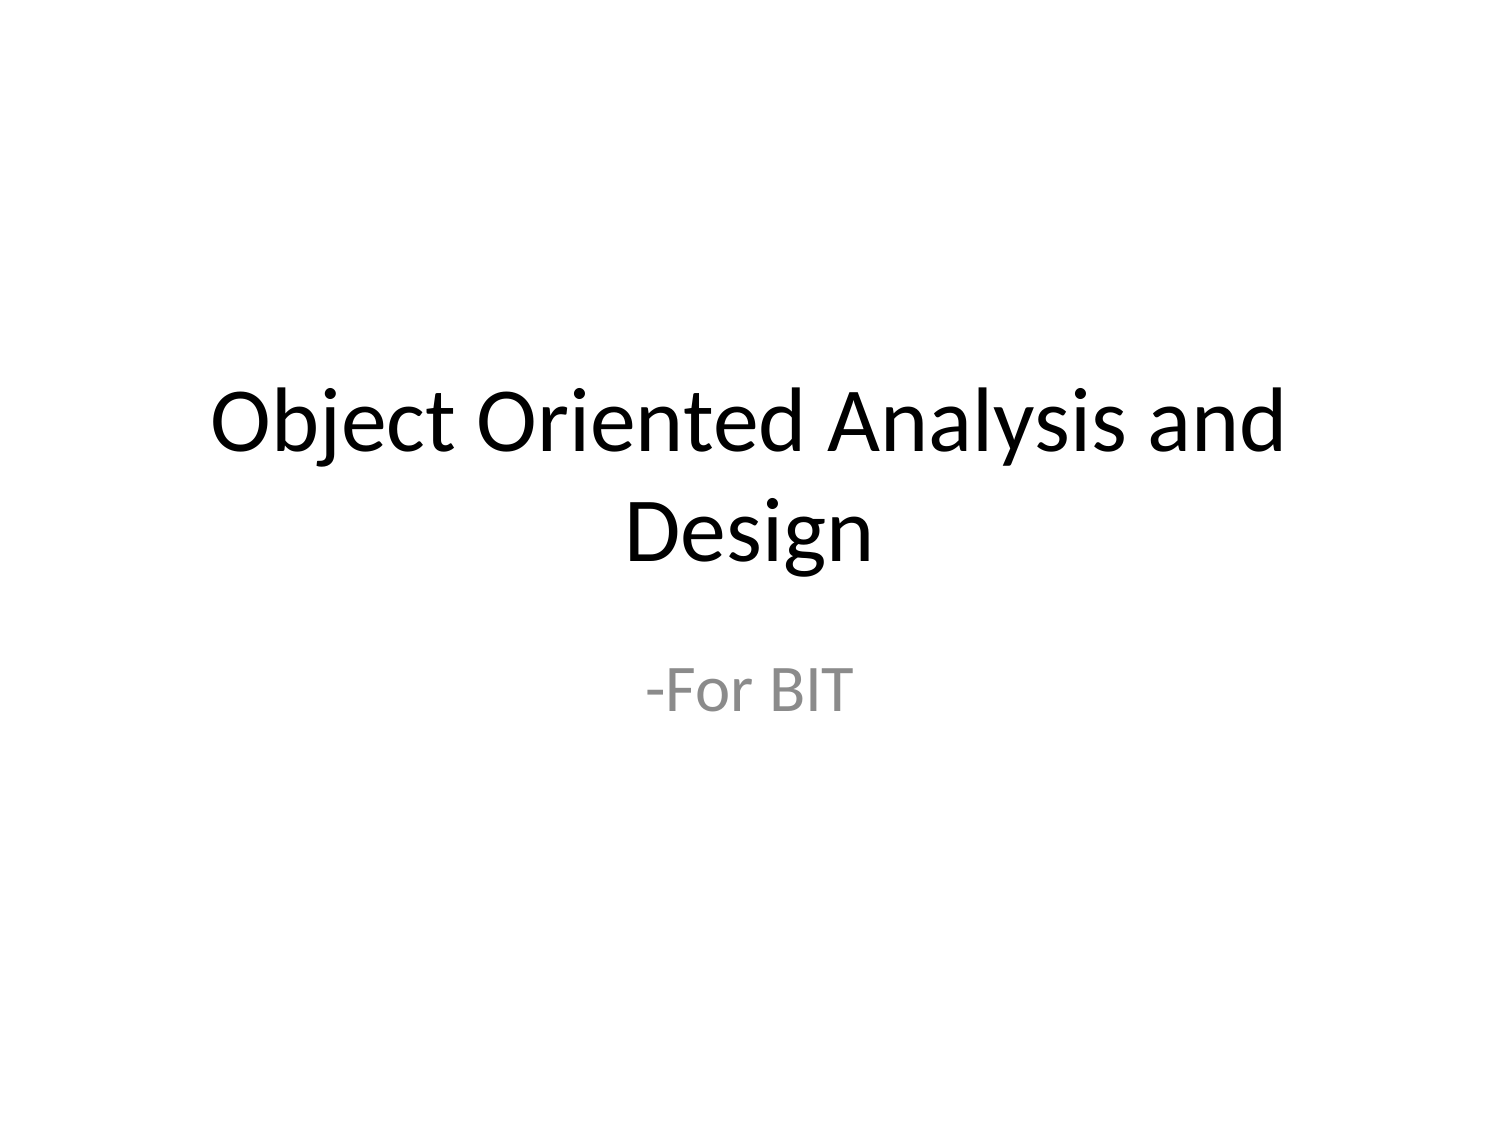

# Object Oriented Analysis and Design
-For BIT